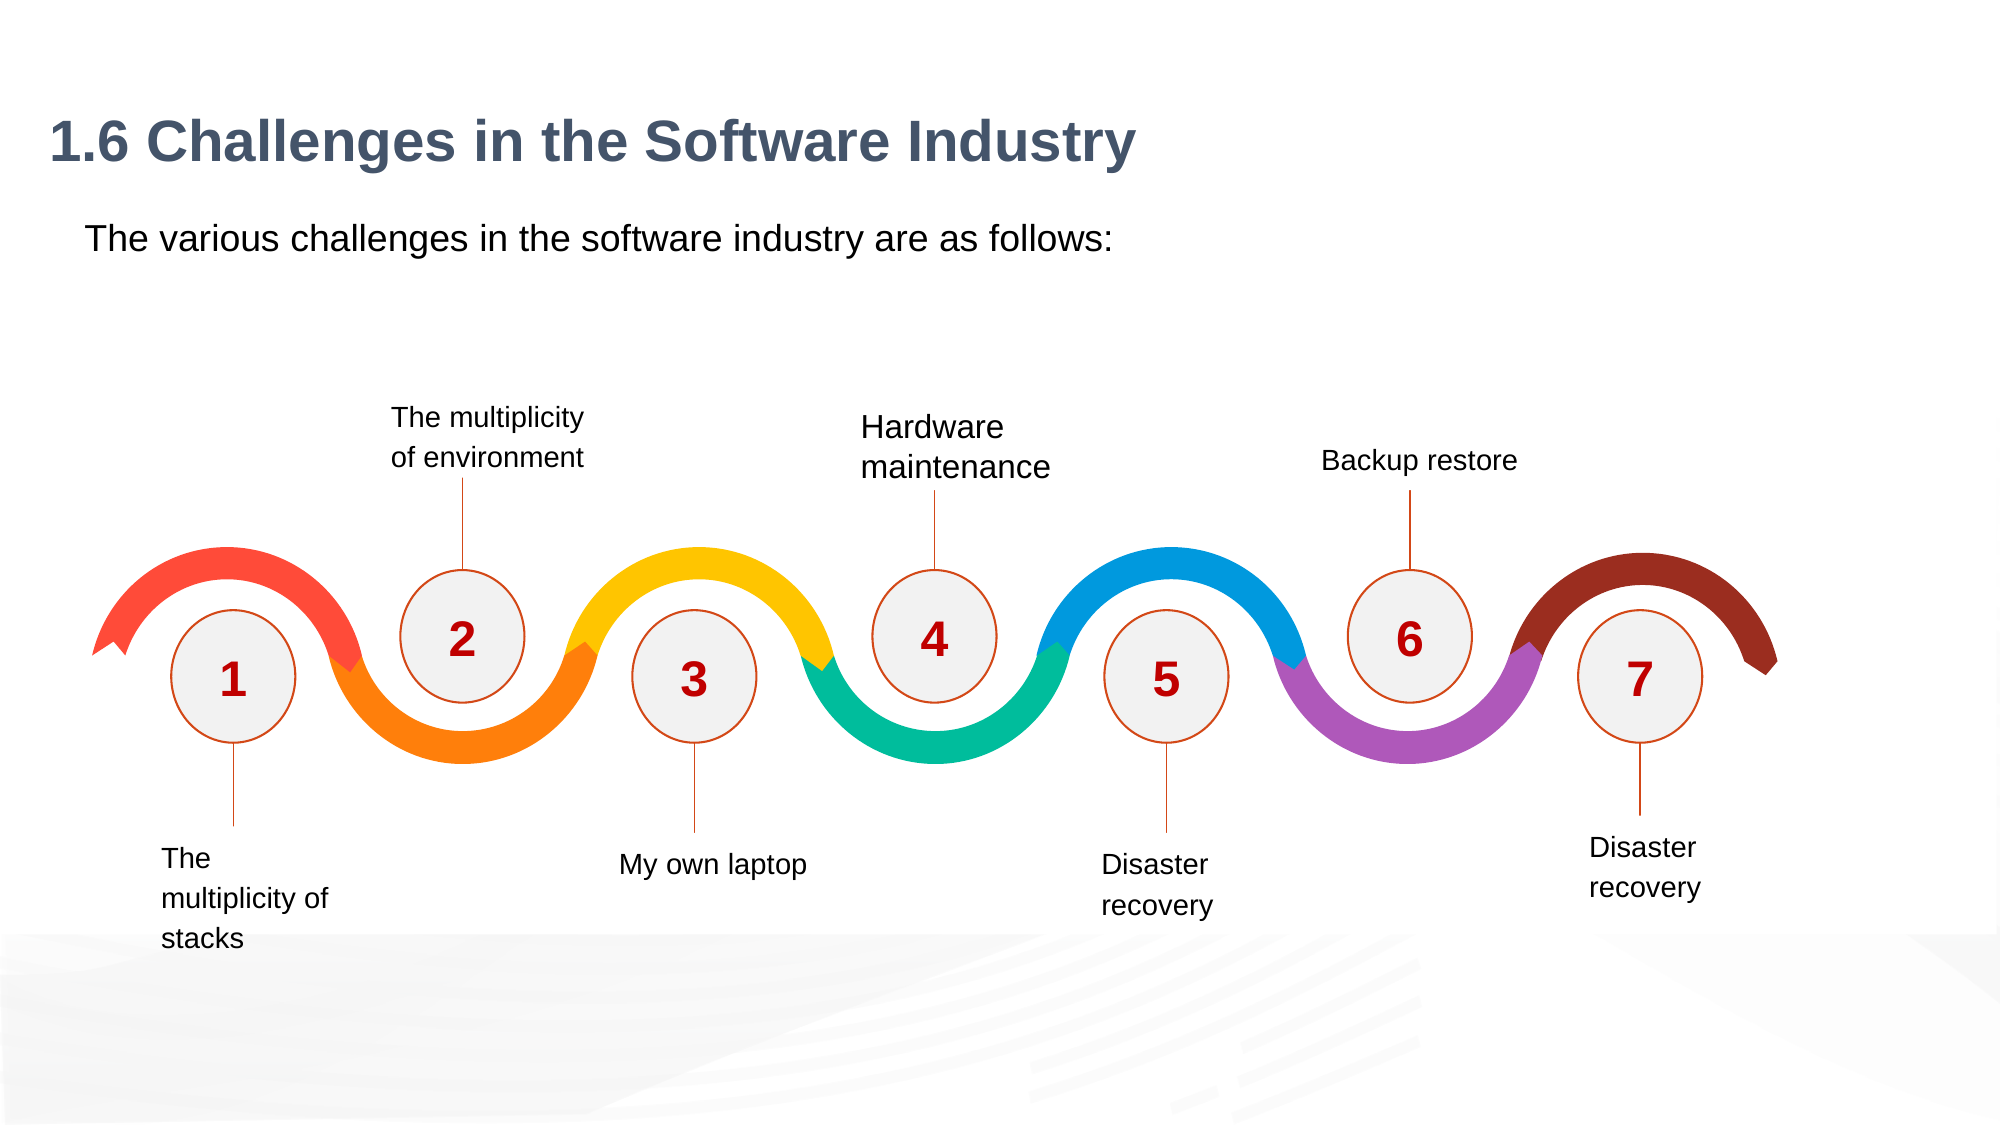

# 1.6 Challenges in the Software Industry
The various challenges in the software industry are as follows:

The multiplicity of environment
Hardware maintenance
Backup restore

2
4
6
1
3
5
7
Disaster recovery
The multiplicity of stacks
My own laptop
Disaster recovery